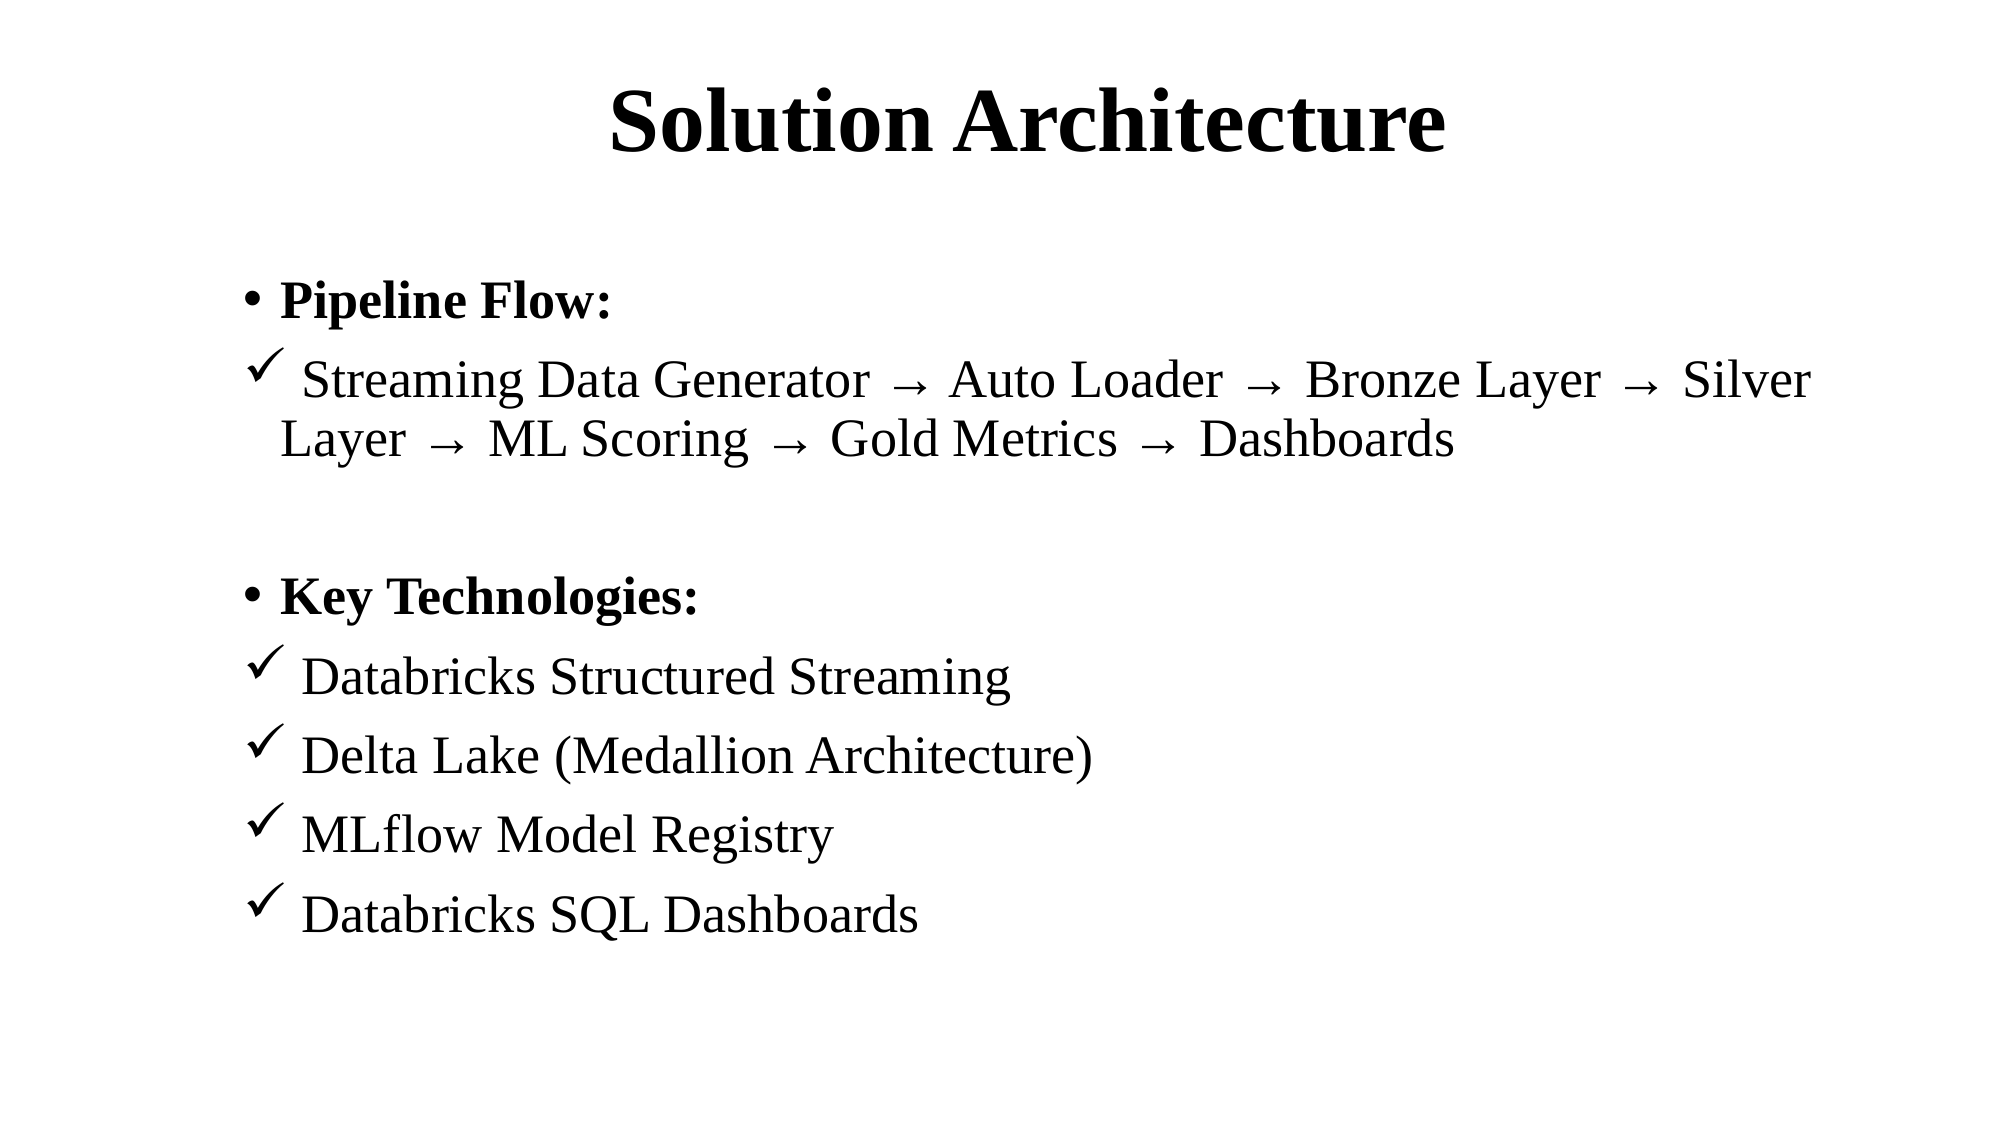

# Solution Architecture
Pipeline Flow:
 Streaming Data Generator → Auto Loader → Bronze Layer → Silver Layer → ML Scoring → Gold Metrics → Dashboards

Key Technologies:
 Databricks Structured Streaming
 Delta Lake (Medallion Architecture)
 MLflow Model Registry
 Databricks SQL Dashboards